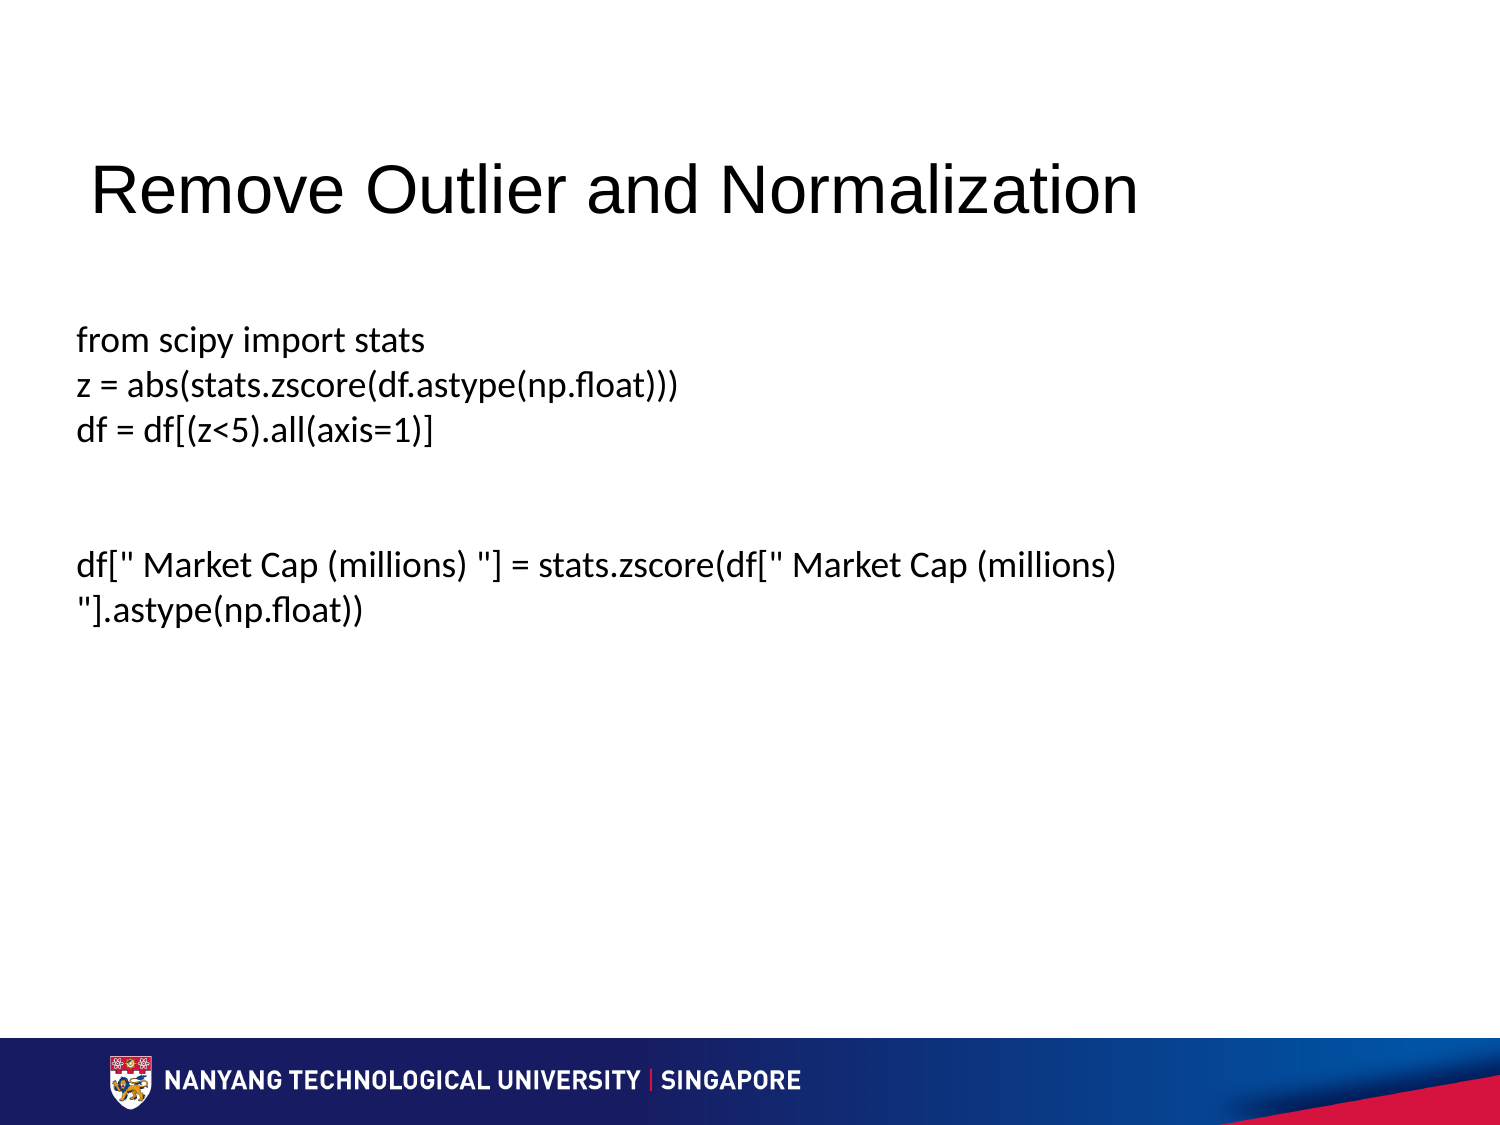

# Remove Outlier and Normalization
from scipy import stats
z = abs(stats.zscore(df.astype(np.float)))
df = df[(z<5).all(axis=1)]

df[" Market Cap (millions) "] = stats.zscore(df[" Market Cap (millions) "].astype(np.float))